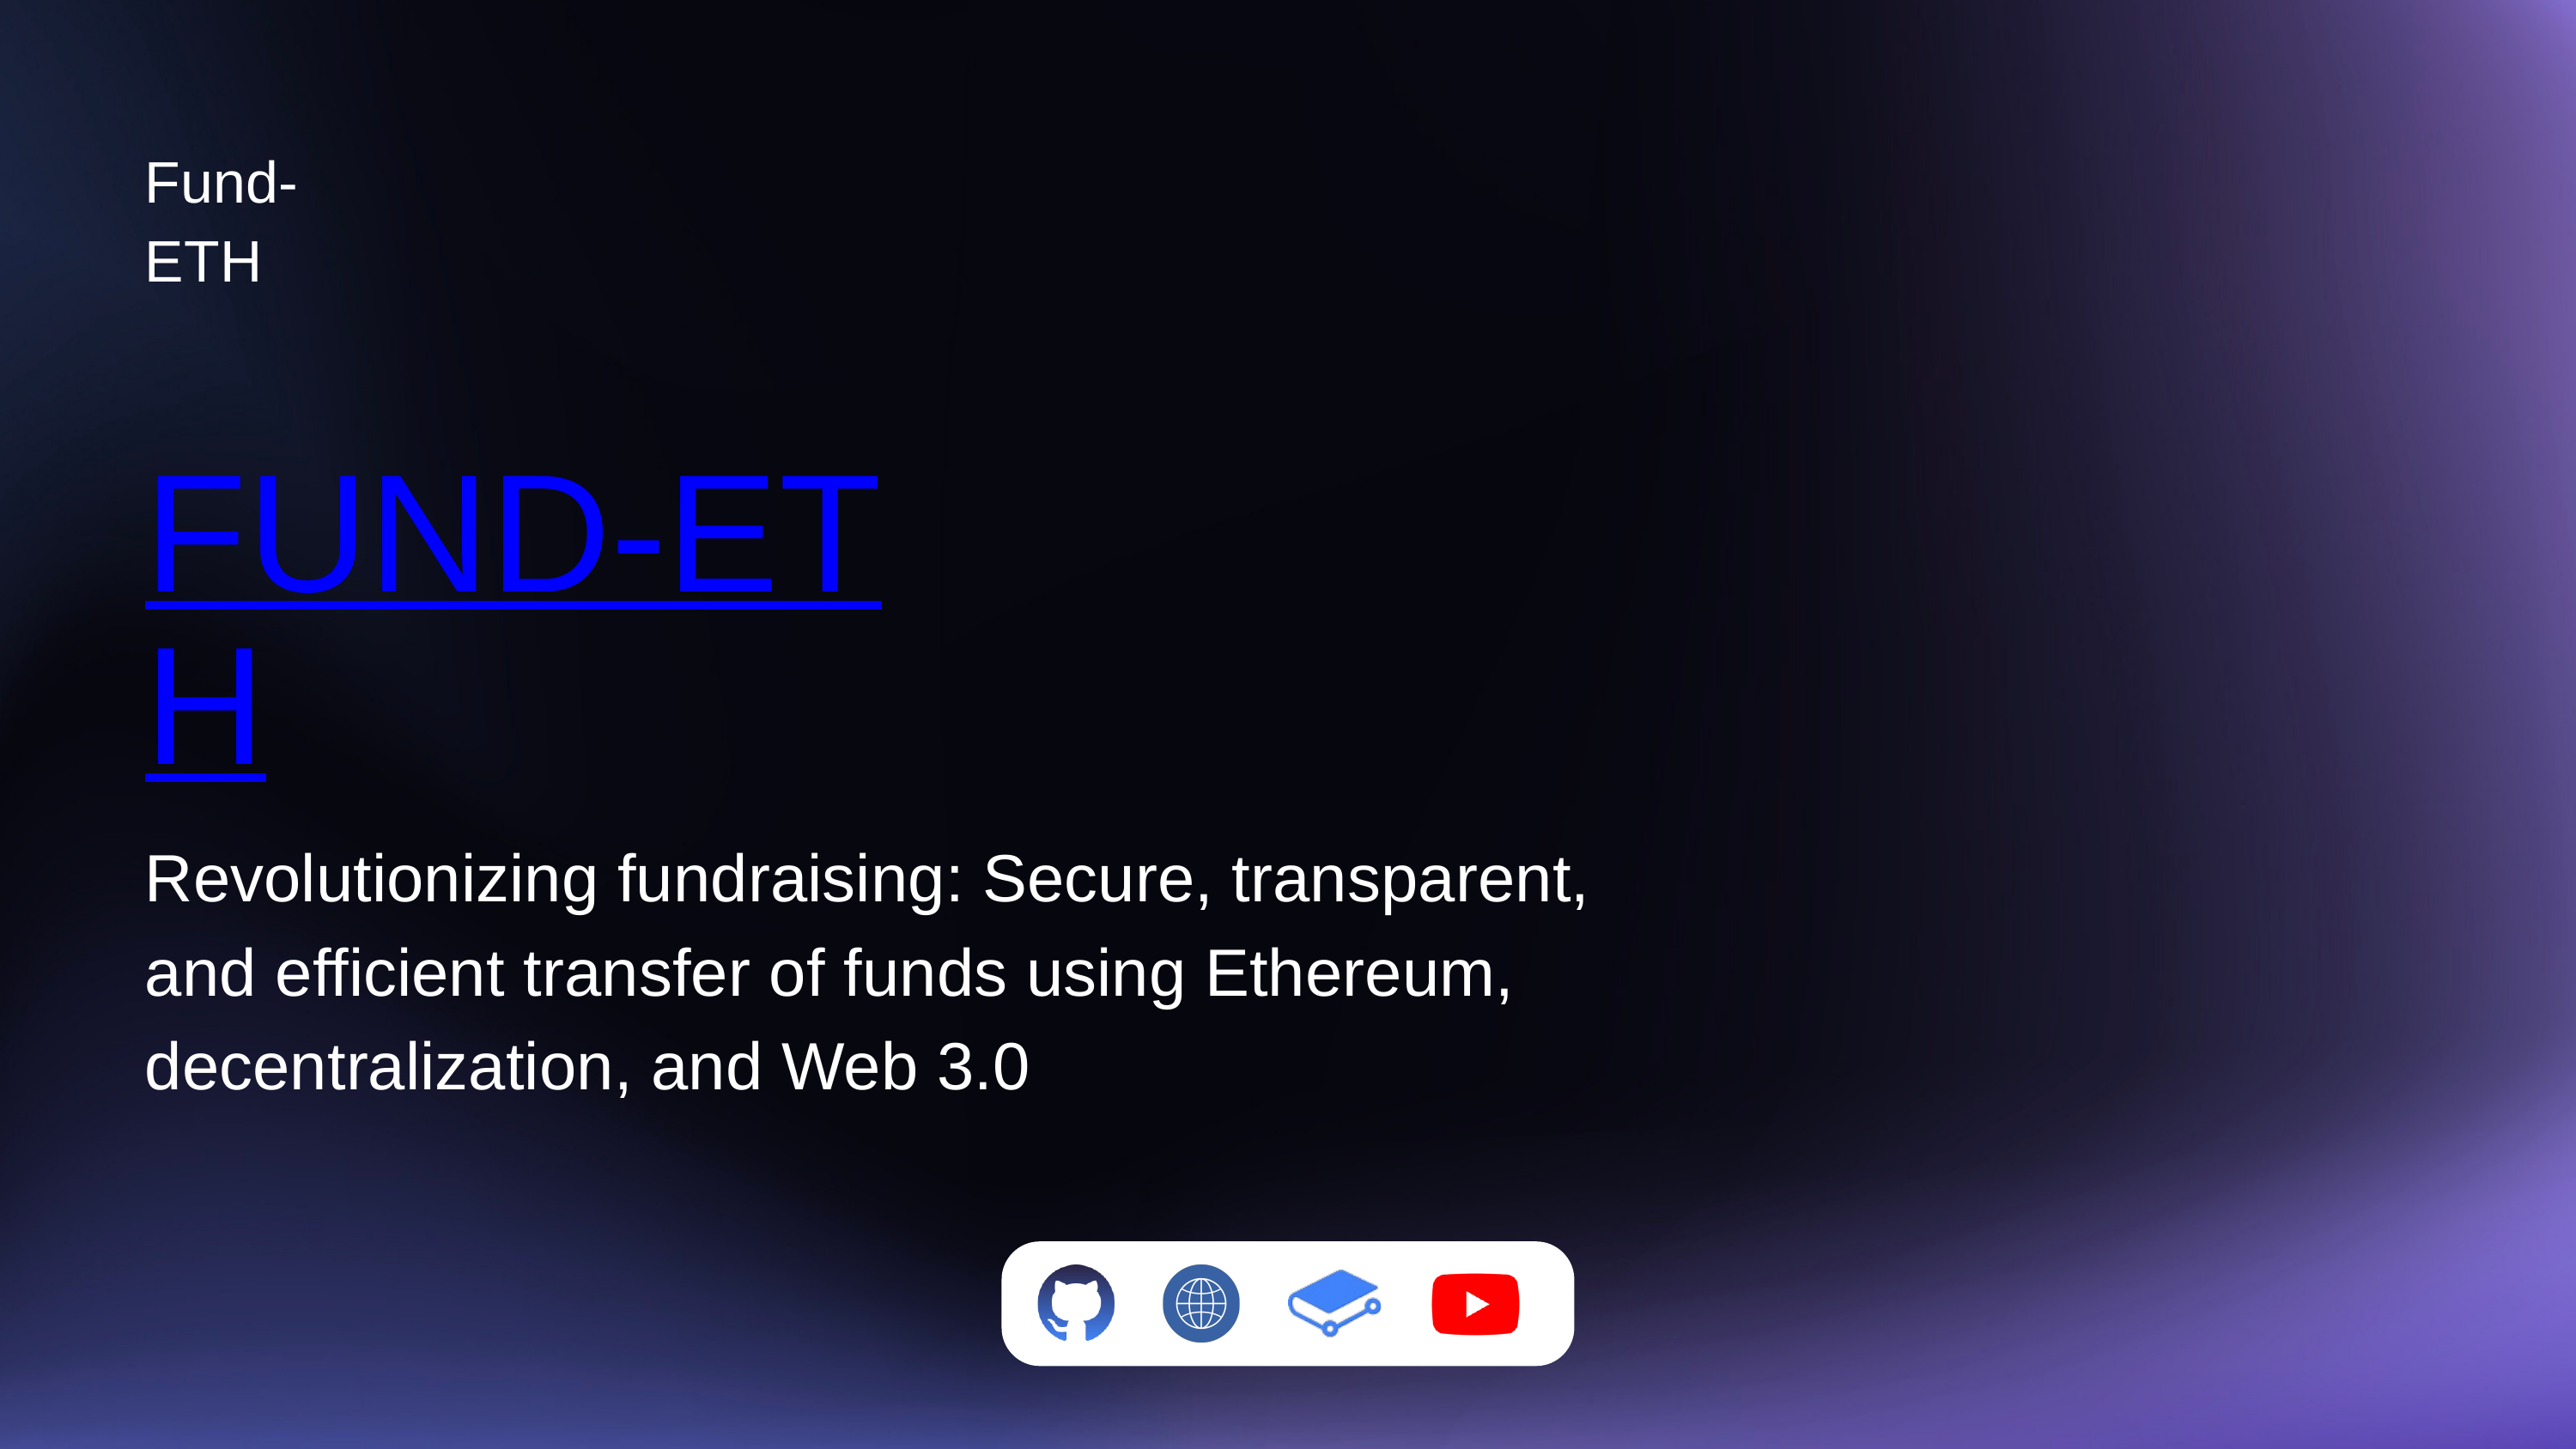

Fund-ETH
FUND-ETH
Revolutionizing fundraising: Secure, transparent, and efficient transfer of funds using Ethereum, decentralization, and Web 3.0